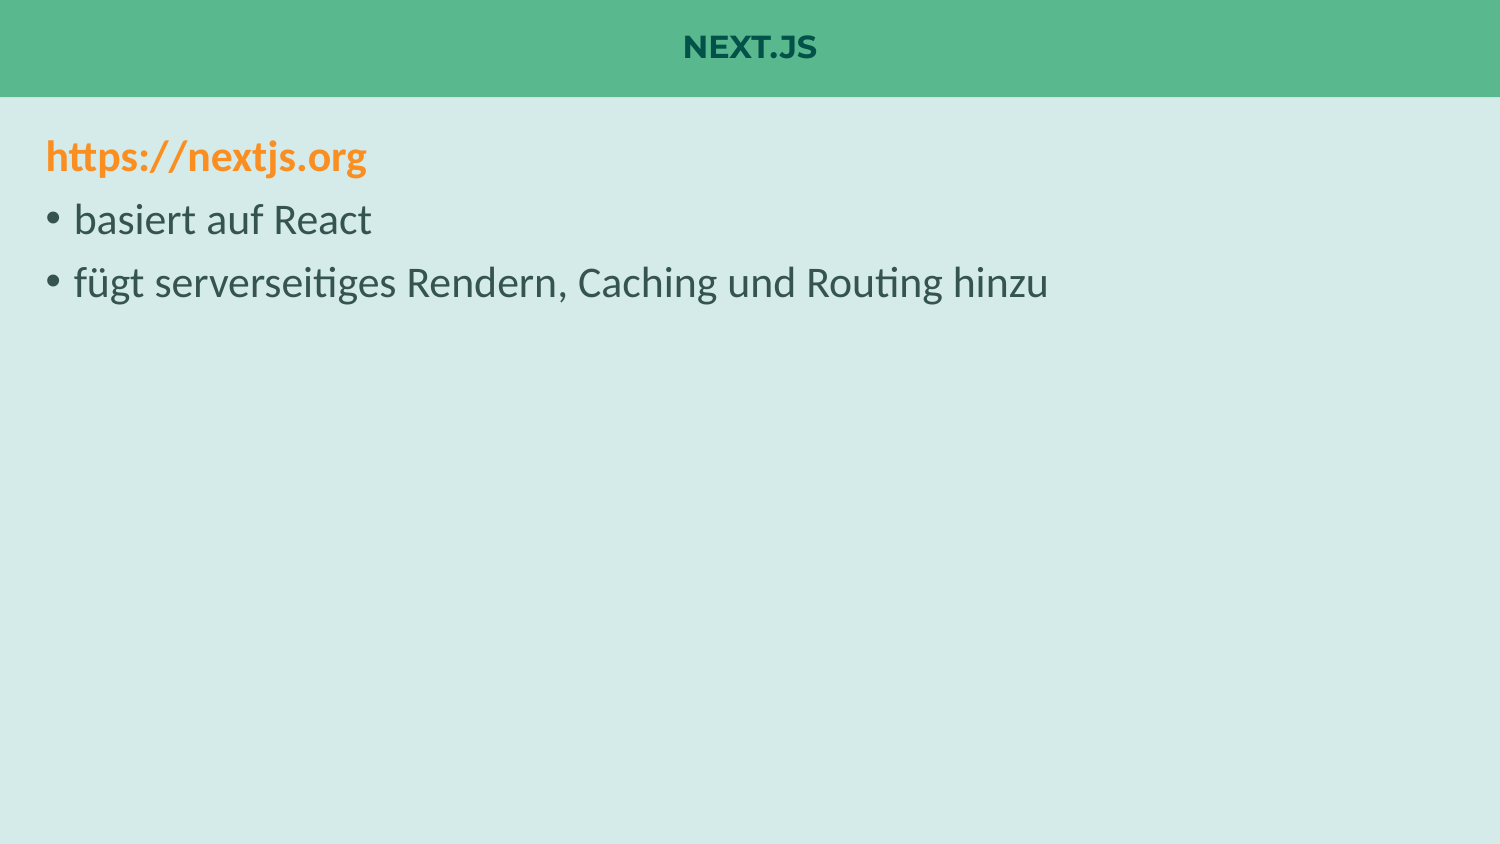

# Next.js
https://nextjs.org
basiert auf React
fügt serverseitiges Rendern, Caching und Routing hinzu